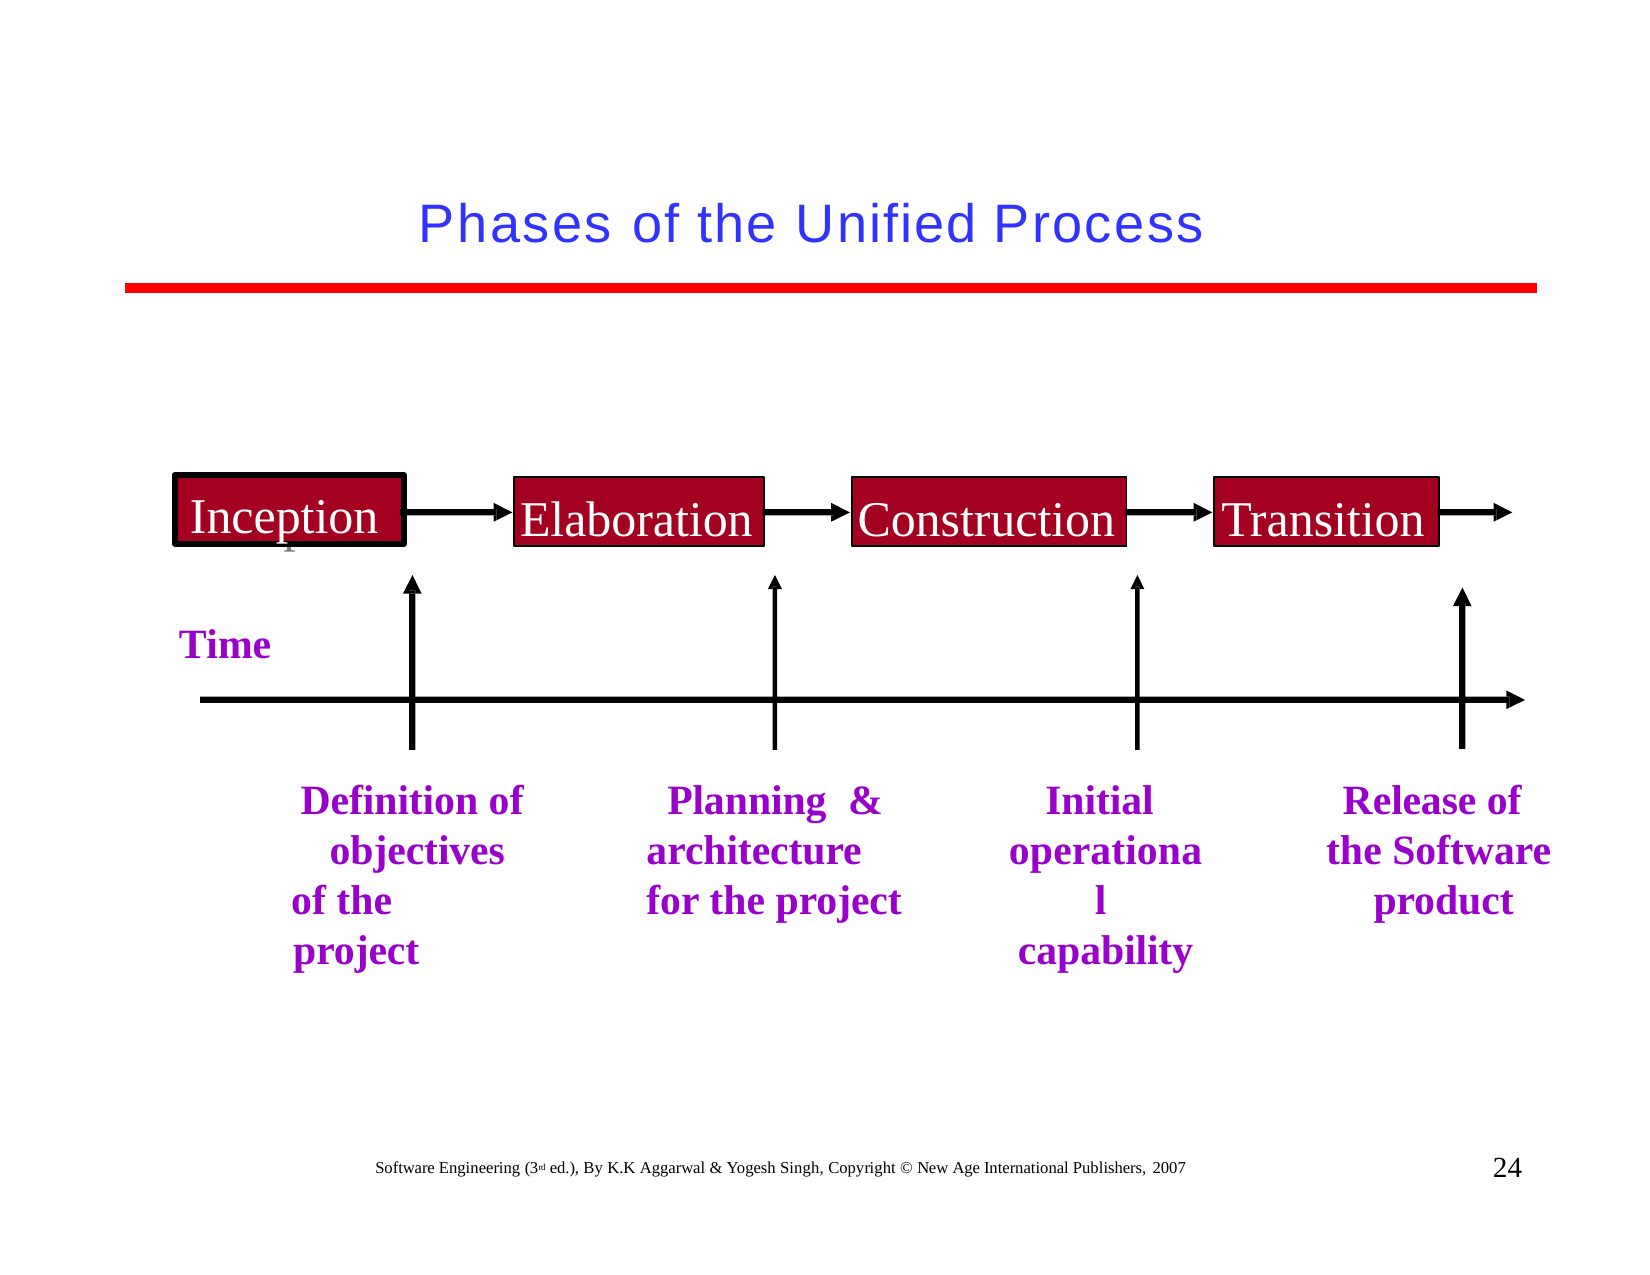

# Phases of the Unified Process

Inception
Elaboration
Construction
Transition
Inception
Elaboration
Construction
Transition

Time

Definition of  objectives
of the project
Planning &  architecture  for the project
Initial  operational  capability
Release of  the Software  product
24
Software Engineering (3rd  ed.), By K.K Aggarwal & Yogesh Singh, Copyright © New Age International Publishers, 2007